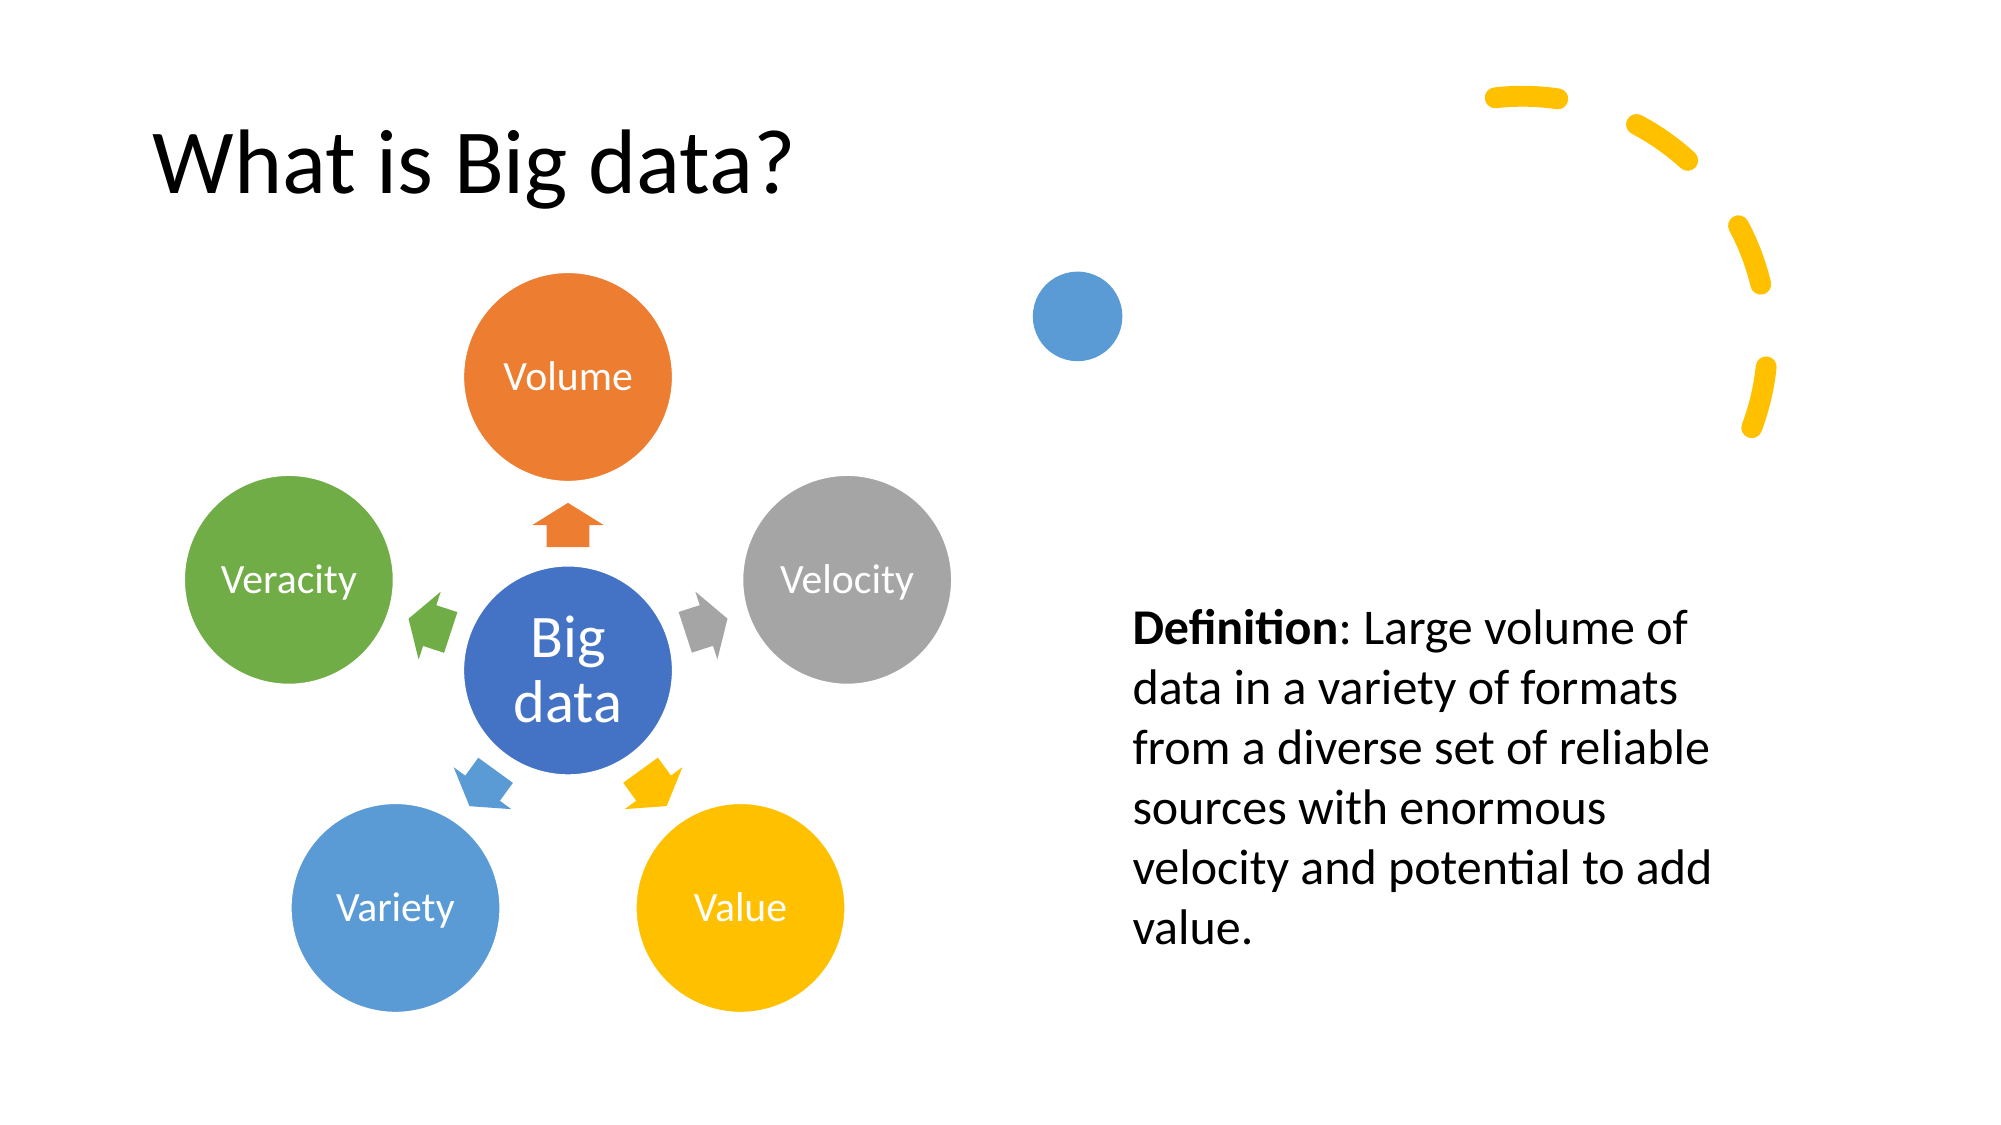

What is Big data?

Big data

Volume

Velocity

Value

Variety

Veracity

Definition: Large volume of data in a variety of formats from a diverse set of reliable sources with enormous velocity and potential to add value.
3